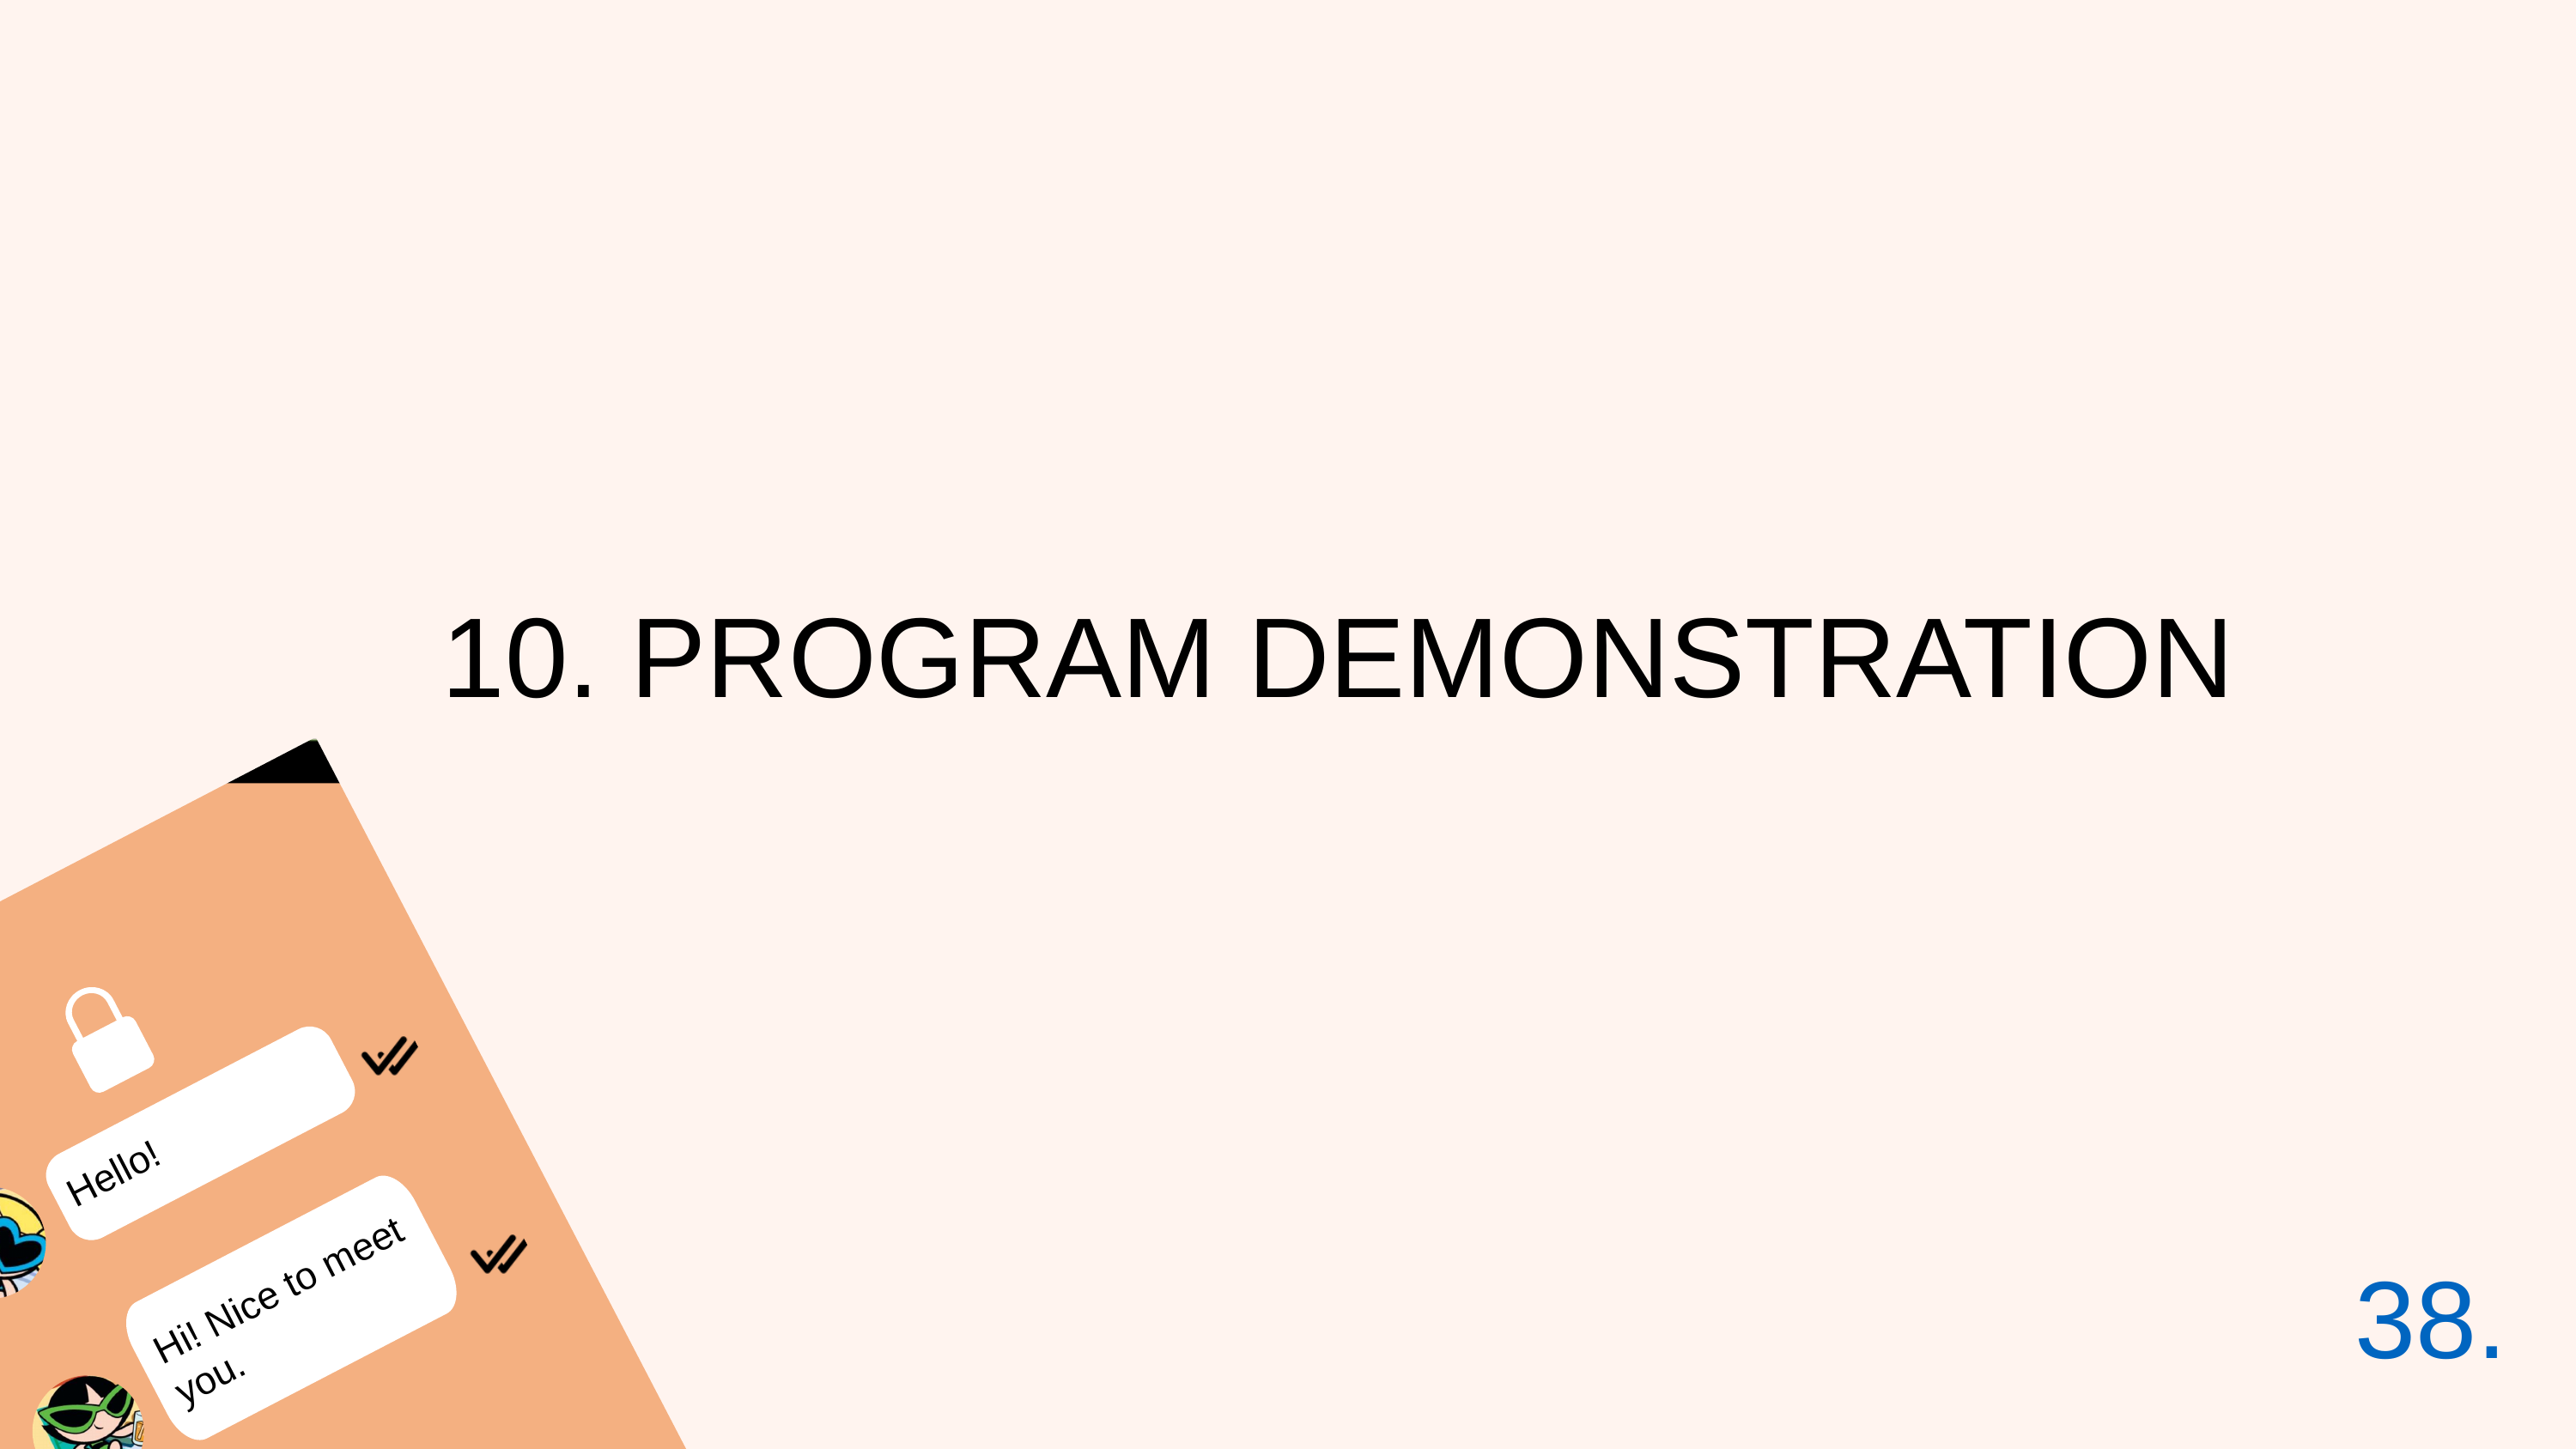

10. PROGRAM DEMONSTRATION

Hello!

38.

Hi! Nice to meet you.